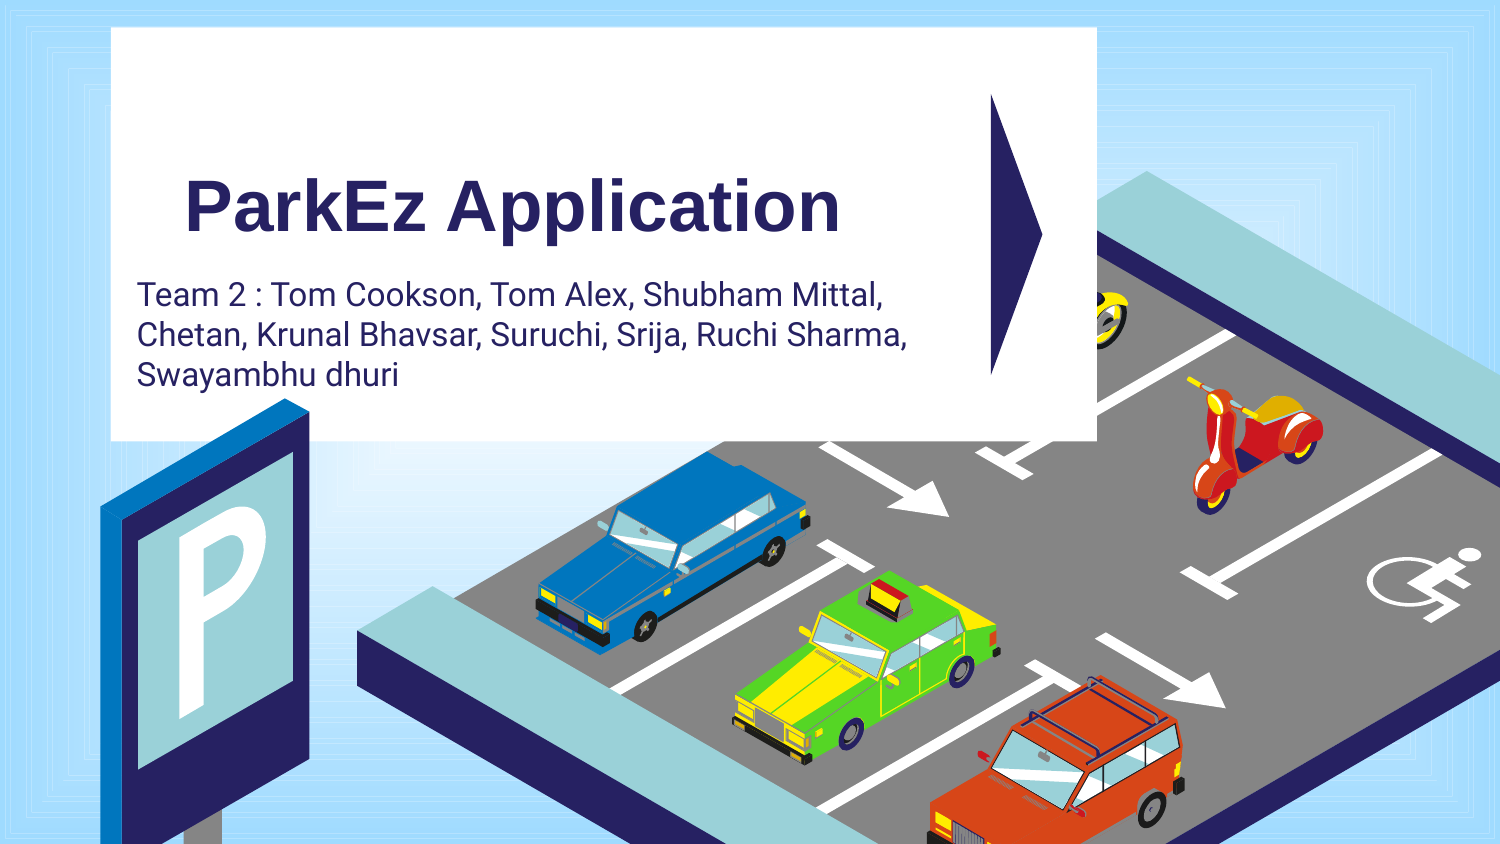

# ParkEz Application

Team 2 : Tom Cookson, Tom Alex, Shubham Mittal, Chetan, Krunal Bhavsar, Suruchi, Srija, Ruchi Sharma, Swayambhu dhuri